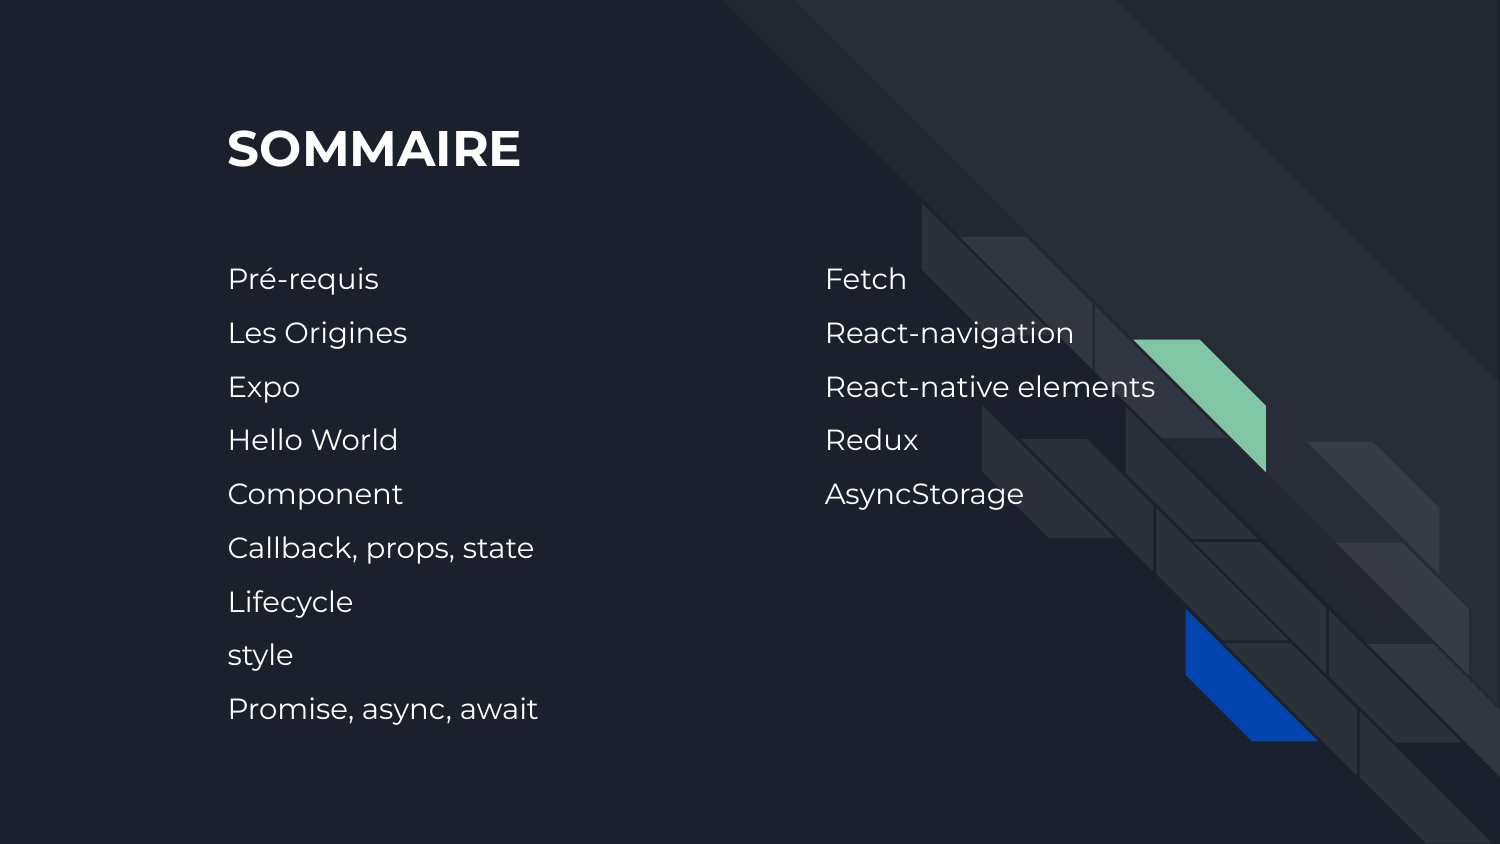

# SOMMAIRE
Pré-requis
Les Origines
Expo
Hello World
Component
Callback, props, state
Lifecycle
style
Promise, async, await
Fetch
React-navigation
React-native elements
Redux
AsyncStorage